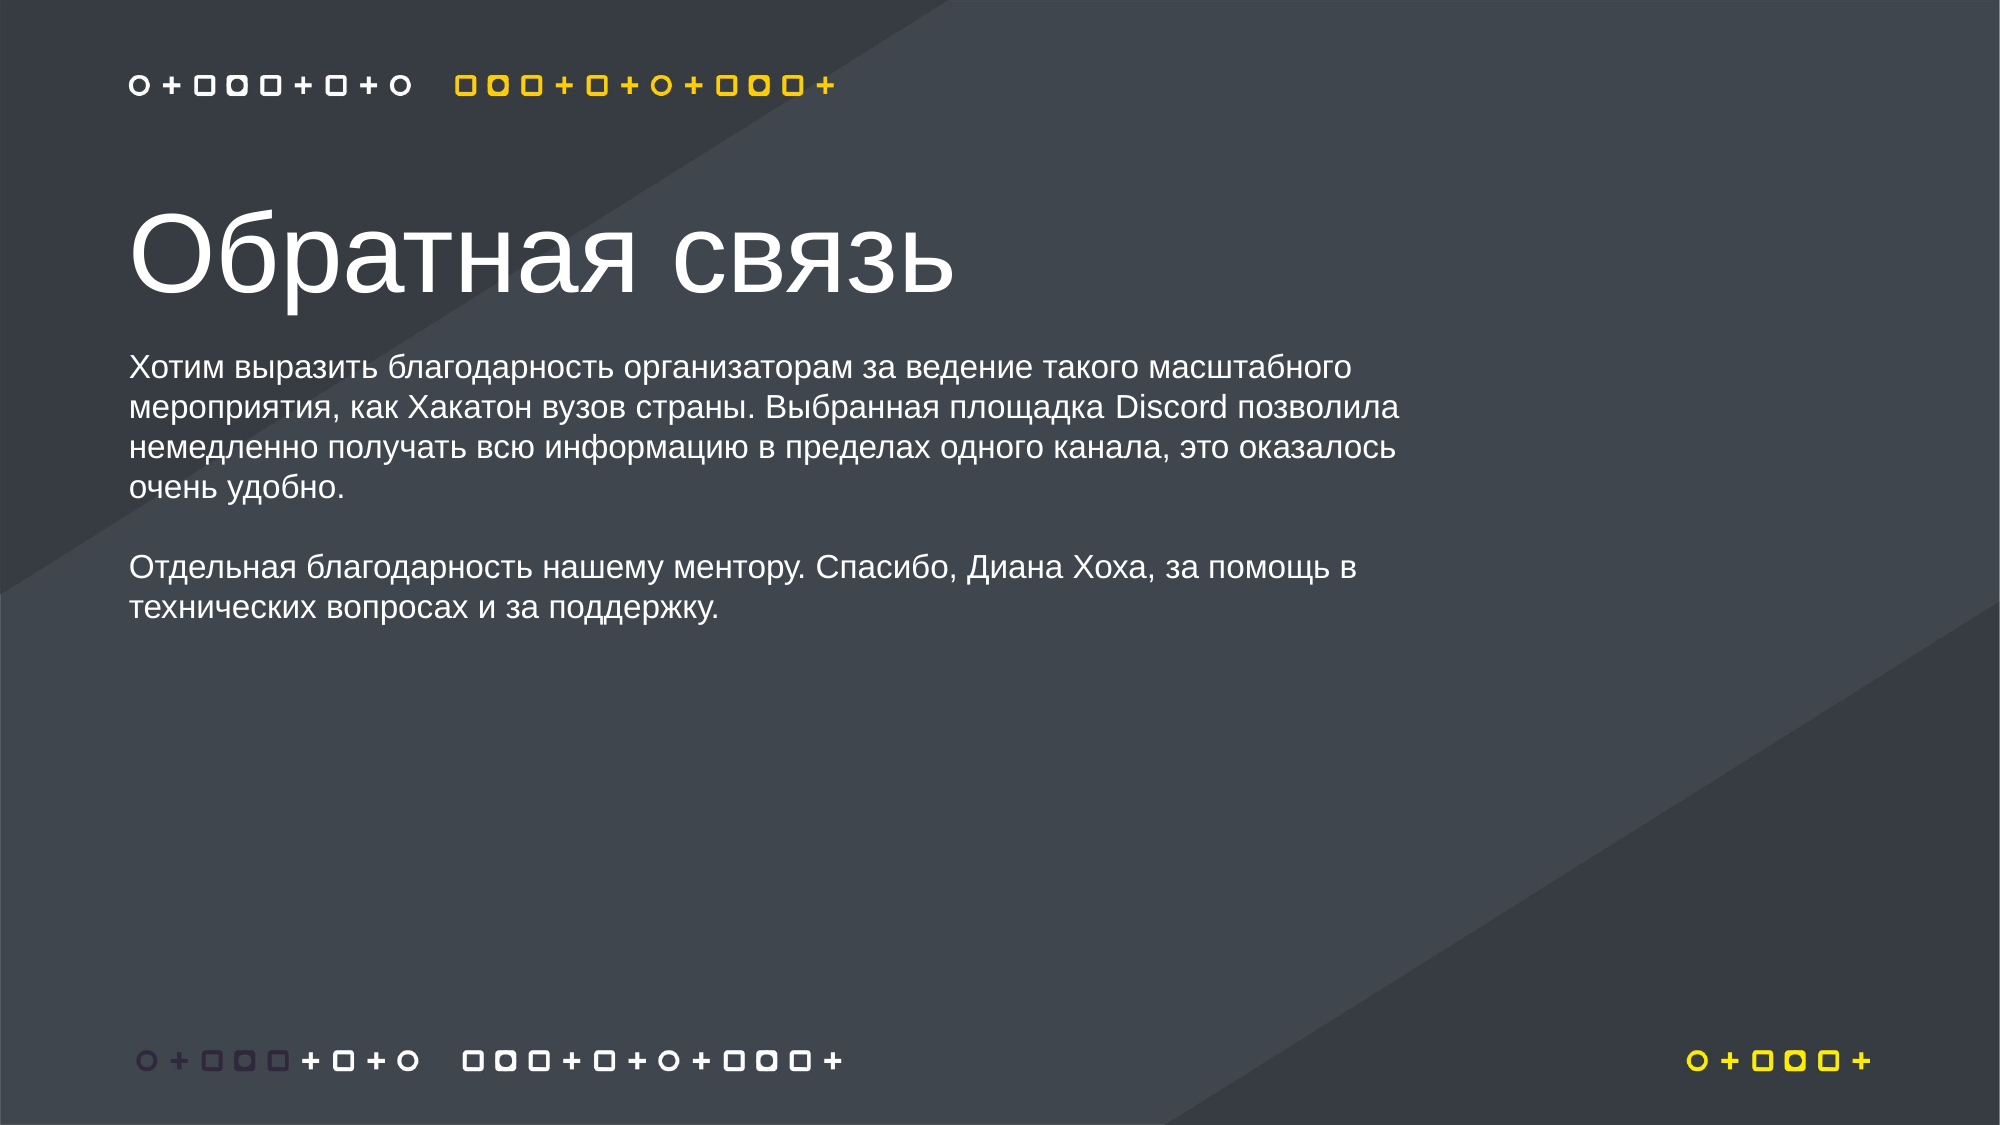

Обратная связь
Хотим выразить благодарность организаторам за ведение такого масштабного мероприятия, как Хакатон вузов страны. Выбранная площадка Discord позволила немедленно получать всю информацию в пределах одного канала, это оказалось очень удобно.

Отдельная благодарность нашему ментору. Спасибо, Диана Хоха, за помощь в технических вопросах и за поддержку.